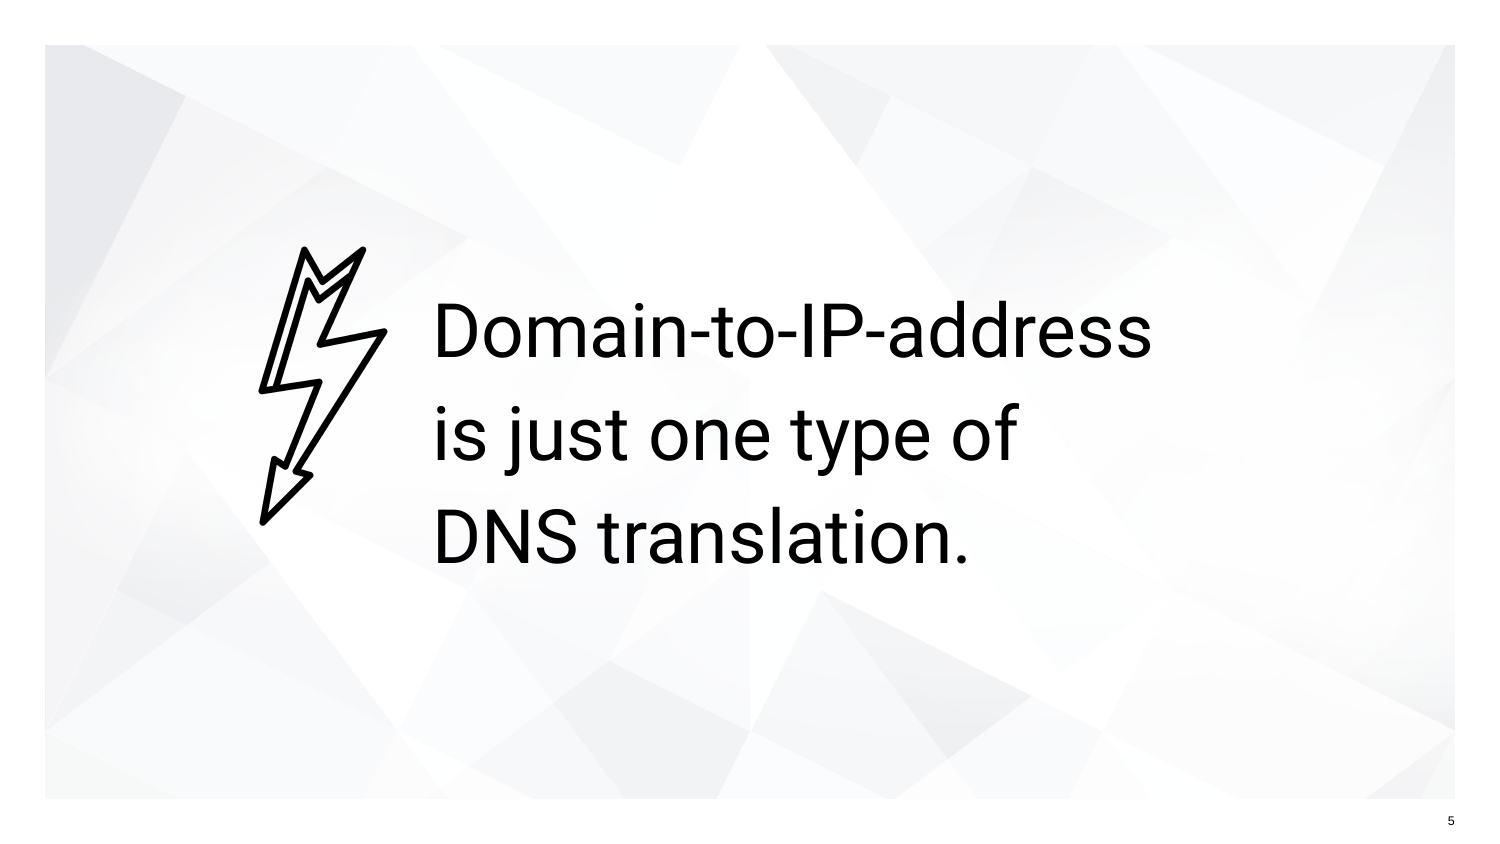

# Domain-to-IP-address is just one type of DNS translation.
5